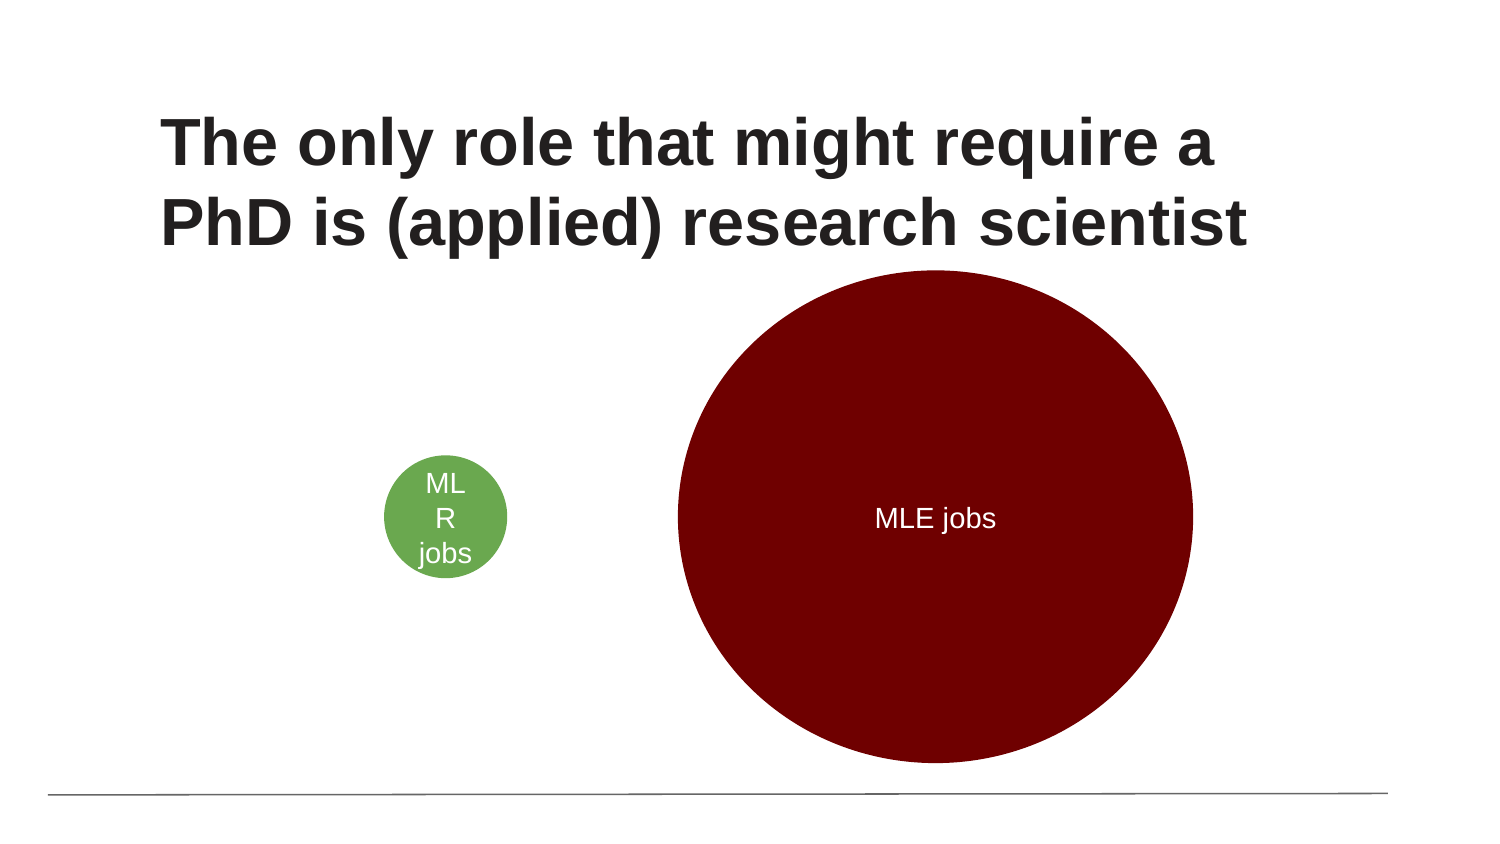

The only role that might require a PhD is (applied) research scientist
MLE jobs
MLR jobs